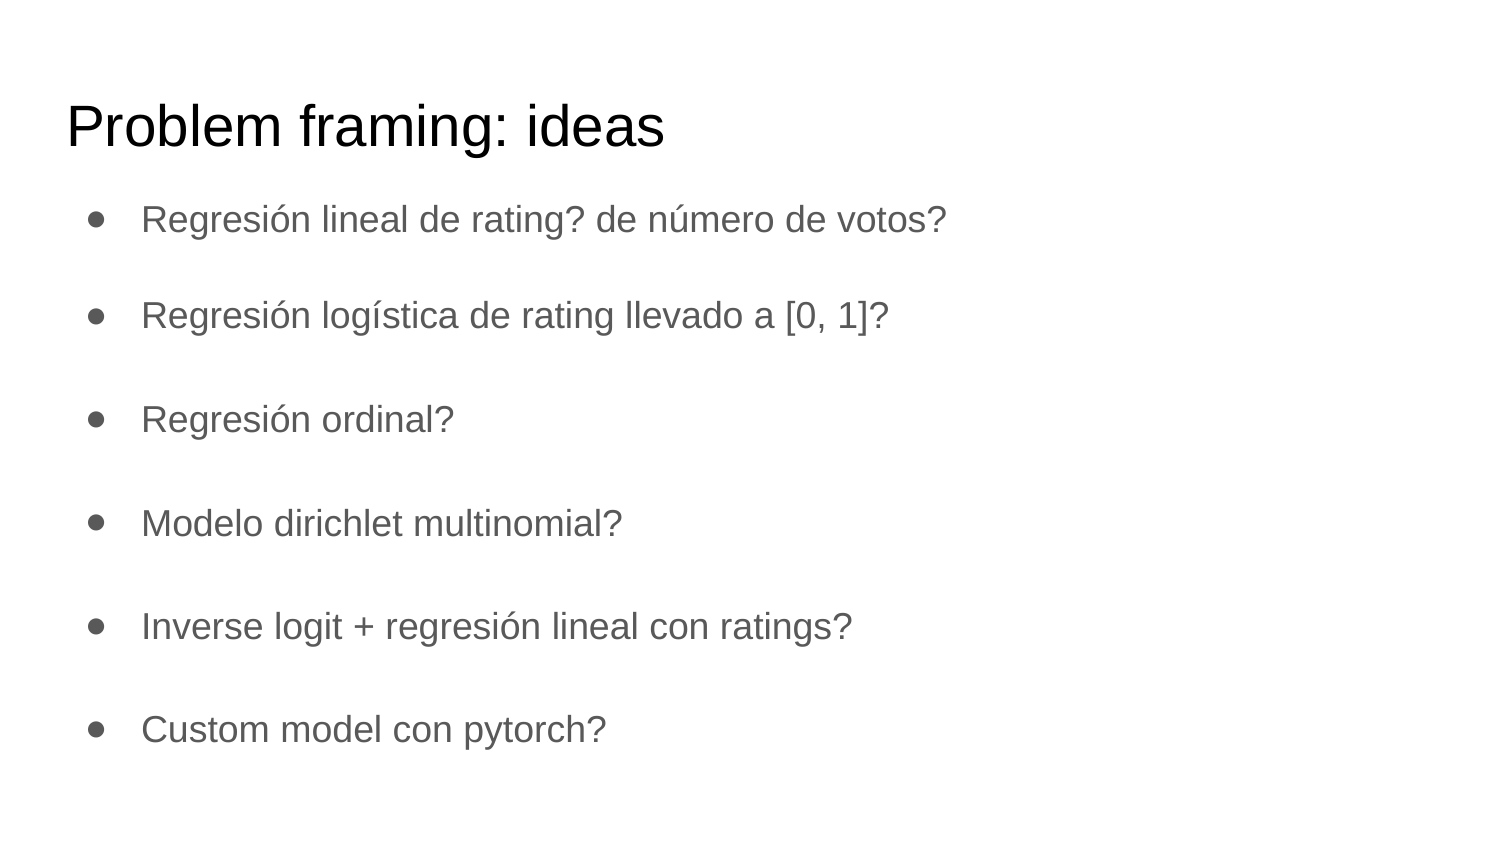

# Problem framing: ideas
Regresión lineal de rating? de número de votos?
Regresión logística de rating llevado a [0, 1]?
Regresión ordinal?
Modelo dirichlet multinomial?
Inverse logit + regresión lineal con ratings?
Custom model con pytorch?